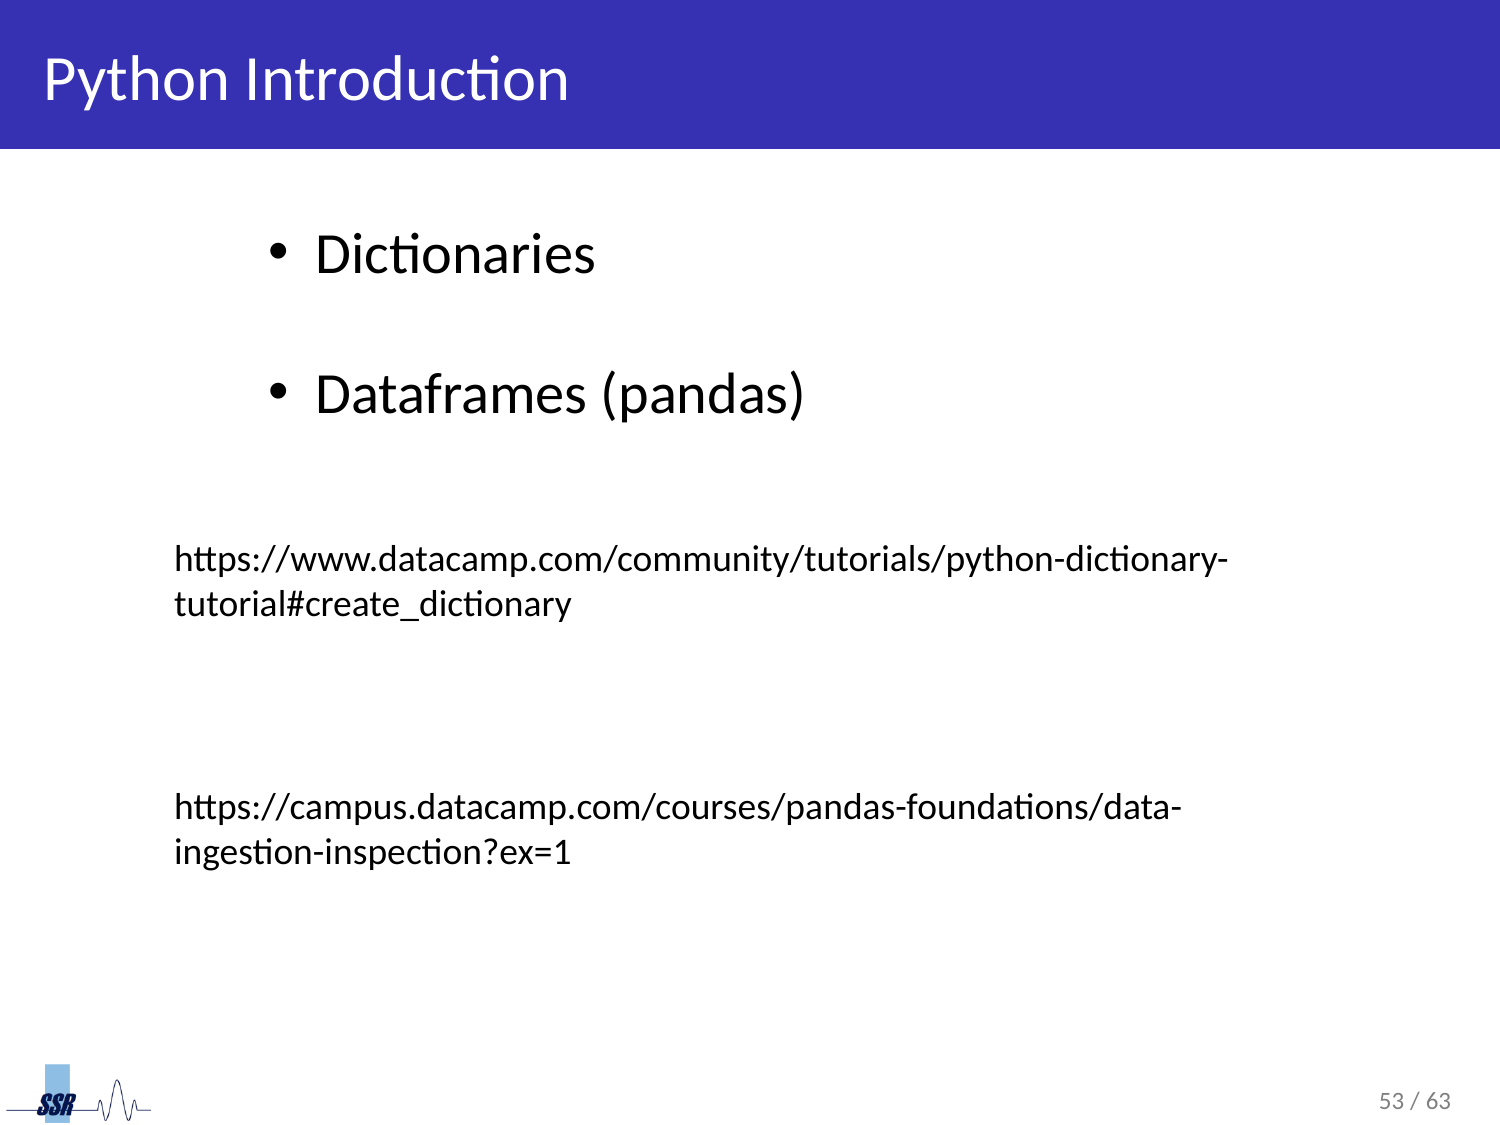

# Python Introduction
Dictionaries

Dataframes (pandas)
https://www.datacamp.com/community/tutorials/python-dictionary-tutorial#create_dictionary
https://campus.datacamp.com/courses/pandas-foundations/data-ingestion-inspection?ex=1